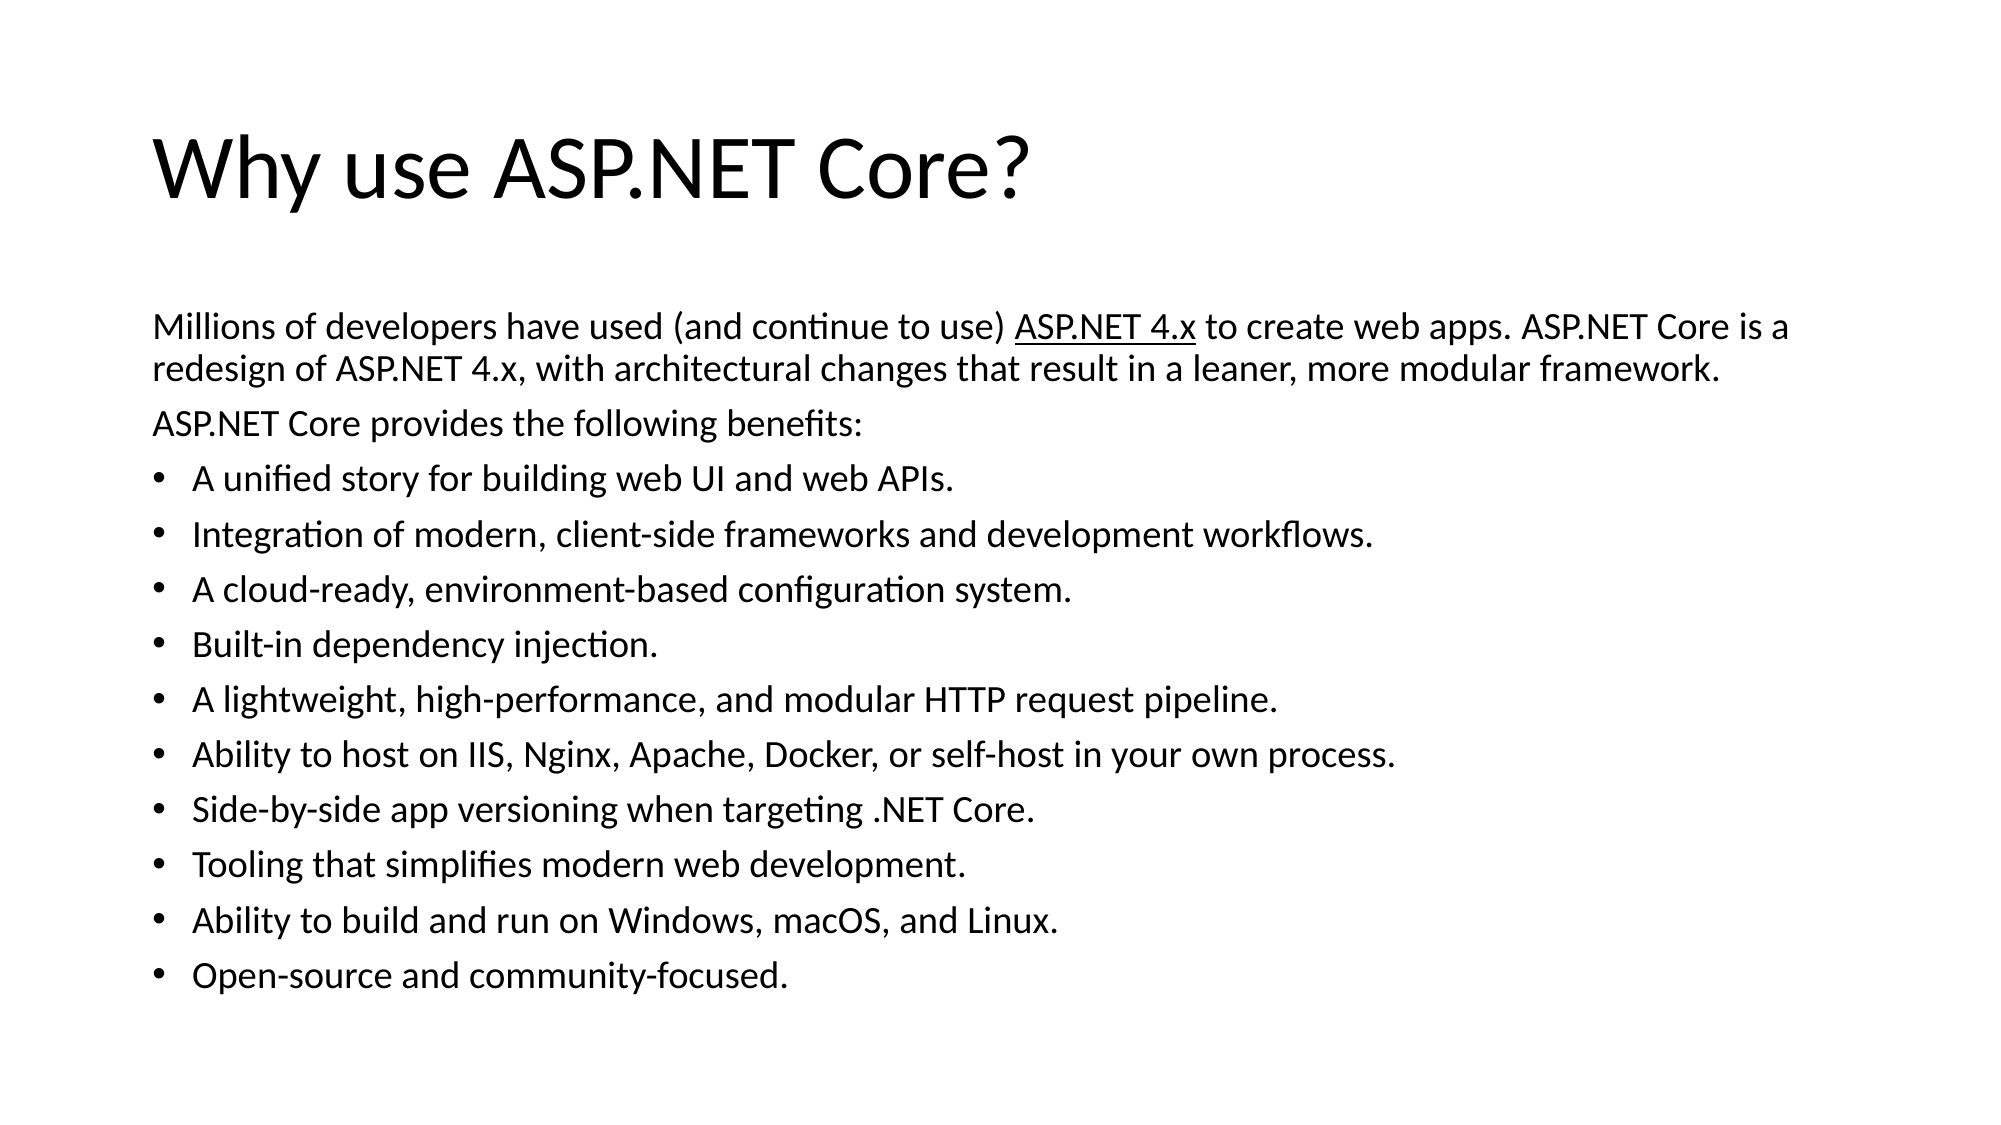

# Why use ASP.NET Core?
Millions of developers have used (and continue to use) ASP.NET 4.x to create web apps. ASP.NET Core is a redesign of ASP.NET 4.x, with architectural changes that result in a leaner, more modular framework.
ASP.NET Core provides the following benefits:
A unified story for building web UI and web APIs.
Integration of modern, client-side frameworks and development workflows.
A cloud-ready, environment-based configuration system.
Built-in dependency injection.
A lightweight, high-performance, and modular HTTP request pipeline.
Ability to host on IIS, Nginx, Apache, Docker, or self-host in your own process.
Side-by-side app versioning when targeting .NET Core.
Tooling that simplifies modern web development.
Ability to build and run on Windows, macOS, and Linux.
Open-source and community-focused.